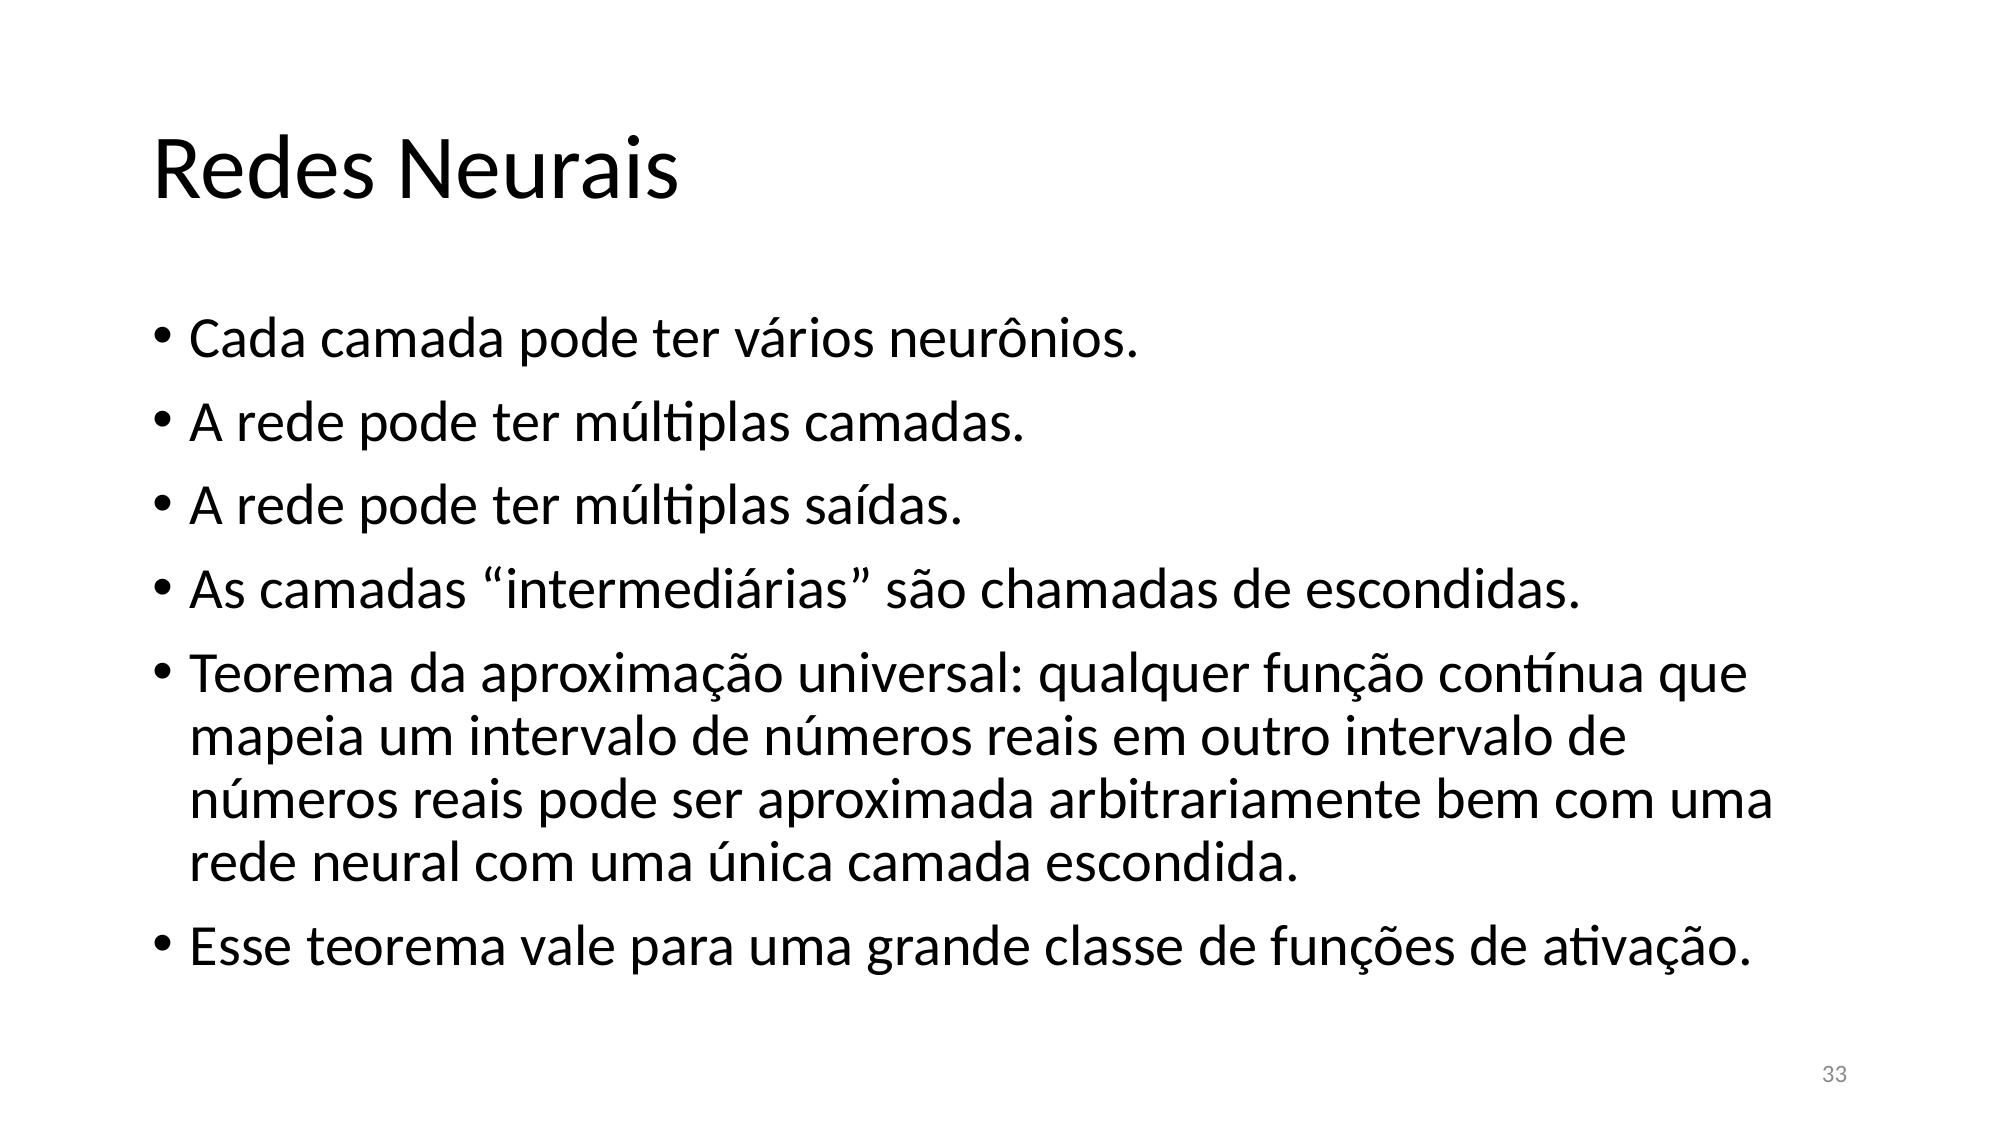

# Redes Neurais
Cada camada pode ter vários neurônios.
A rede pode ter múltiplas camadas.
A rede pode ter múltiplas saídas.
As camadas “intermediárias” são chamadas de escondidas.
Teorema da aproximação universal: qualquer função contínua que mapeia um intervalo de números reais em outro intervalo de números reais pode ser aproximada arbitrariamente bem com uma rede neural com uma única camada escondida.
Esse teorema vale para uma grande classe de funções de ativação.
33